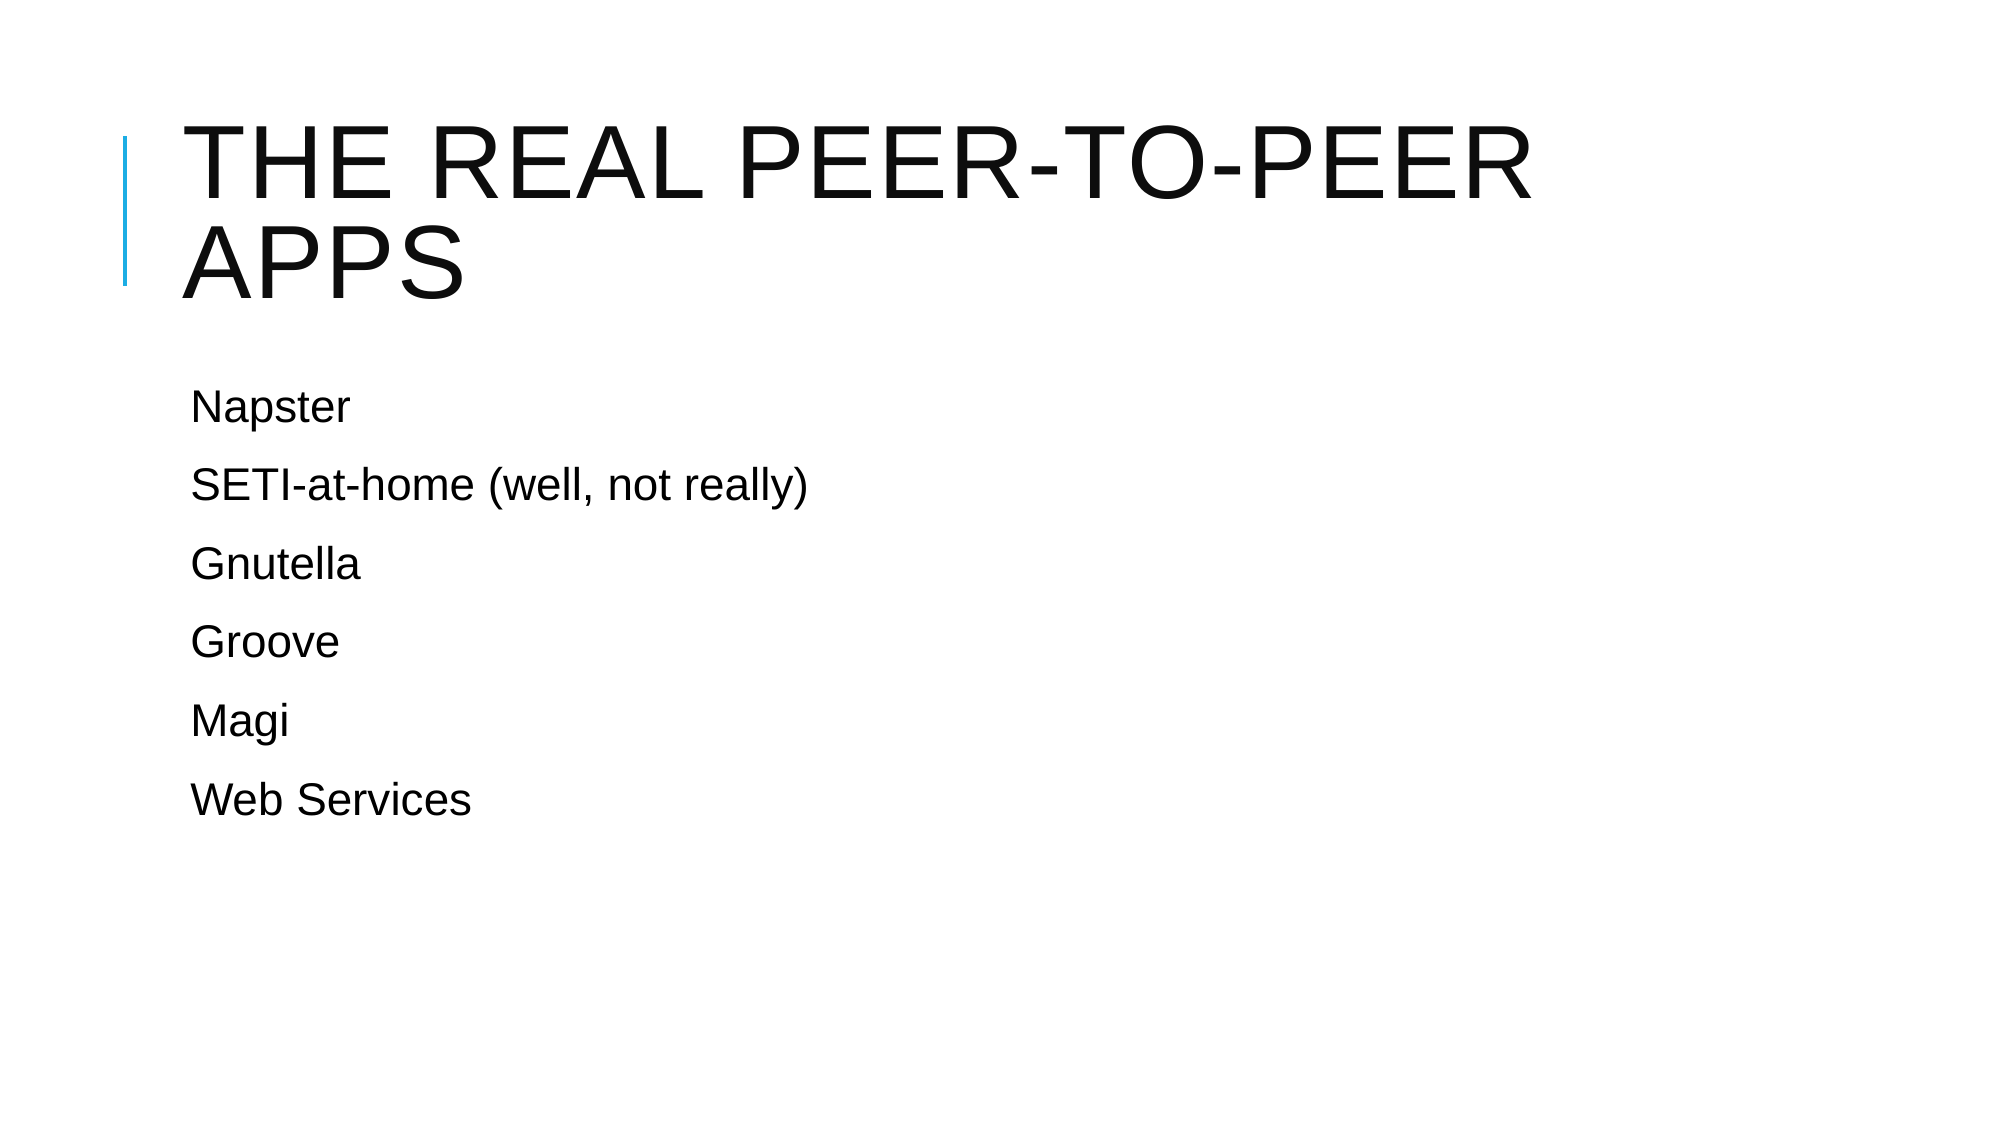

# The Real Peer-to-Peer Apps
Napster
SETI-at-home (well, not really)
Gnutella
Groove
Magi
Web Services